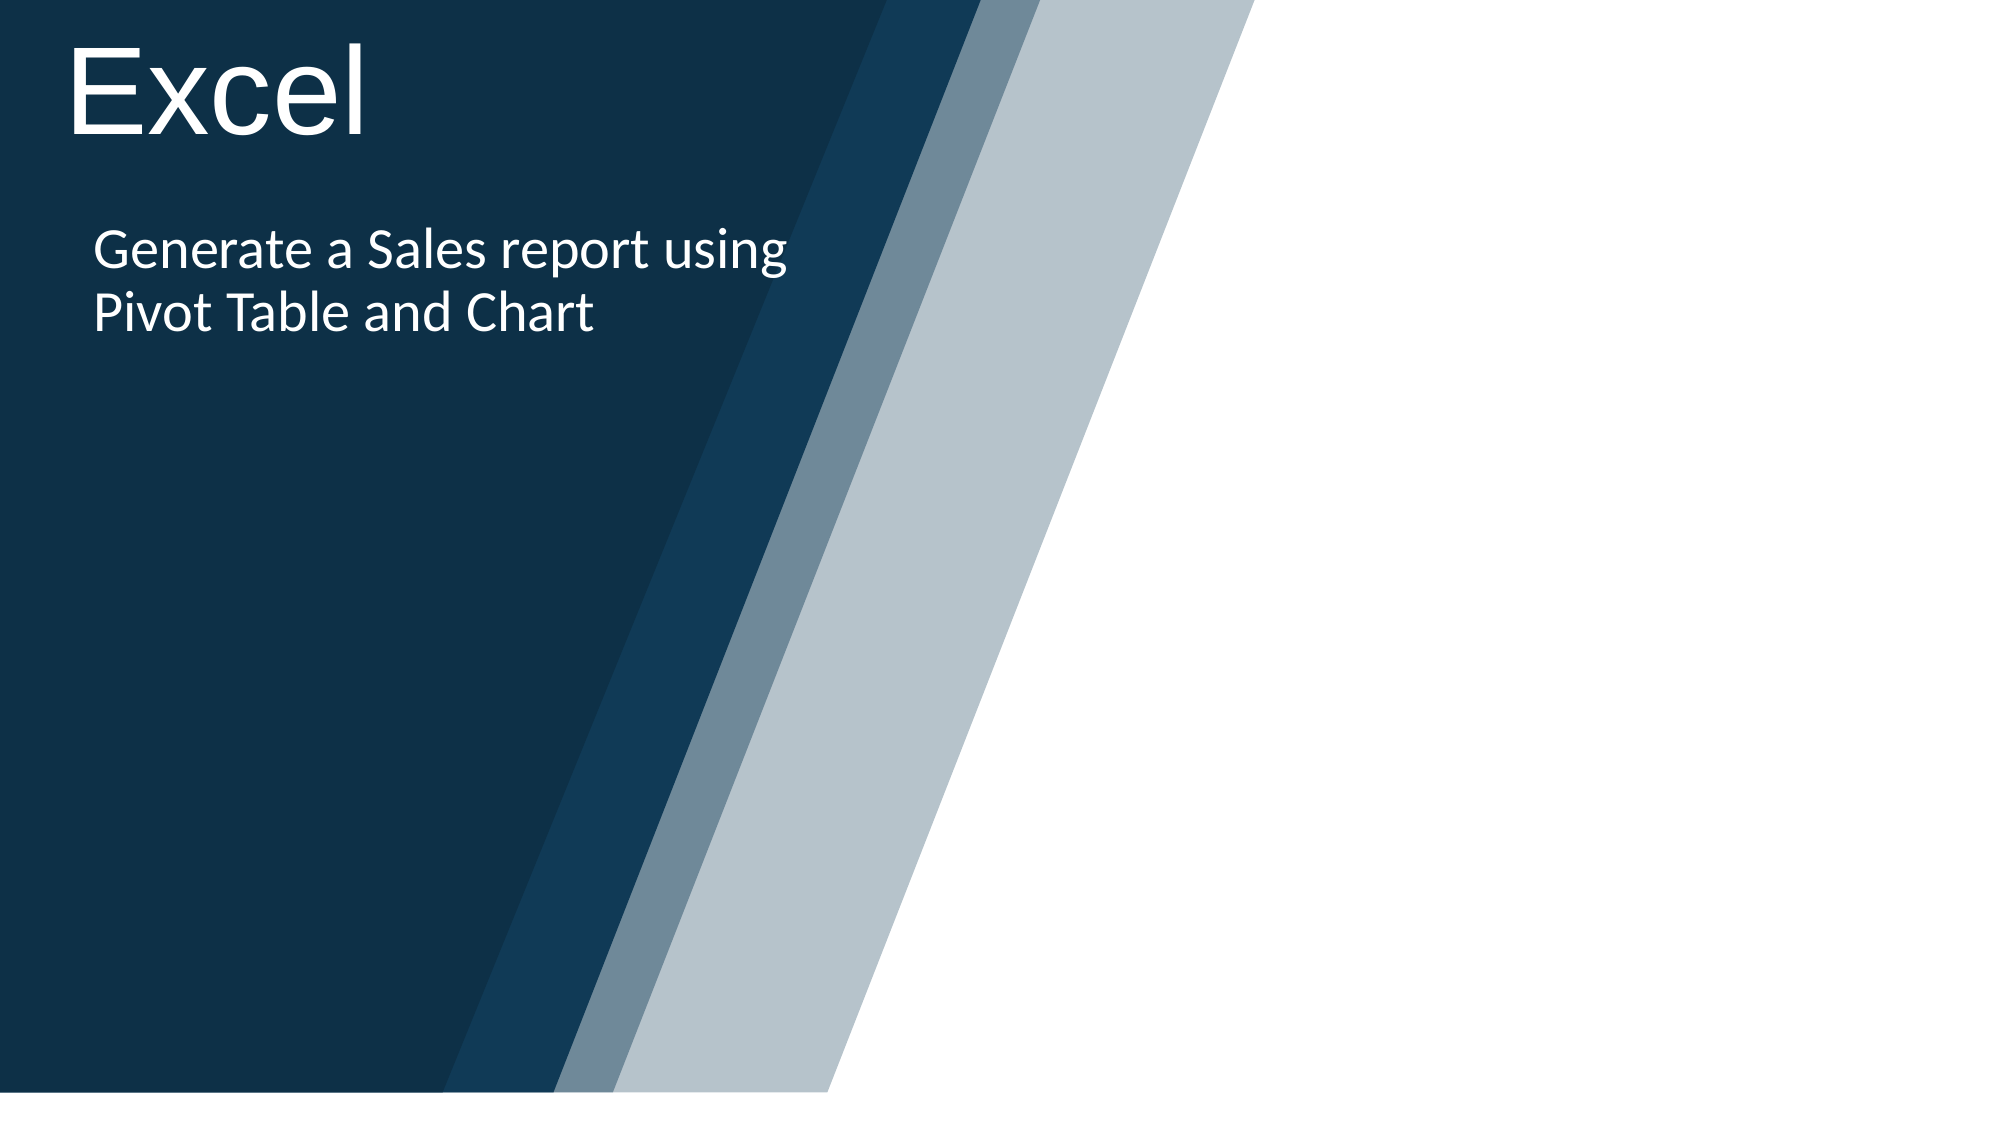

# Excel
Generate a Sales report using Pivot Table and Chart